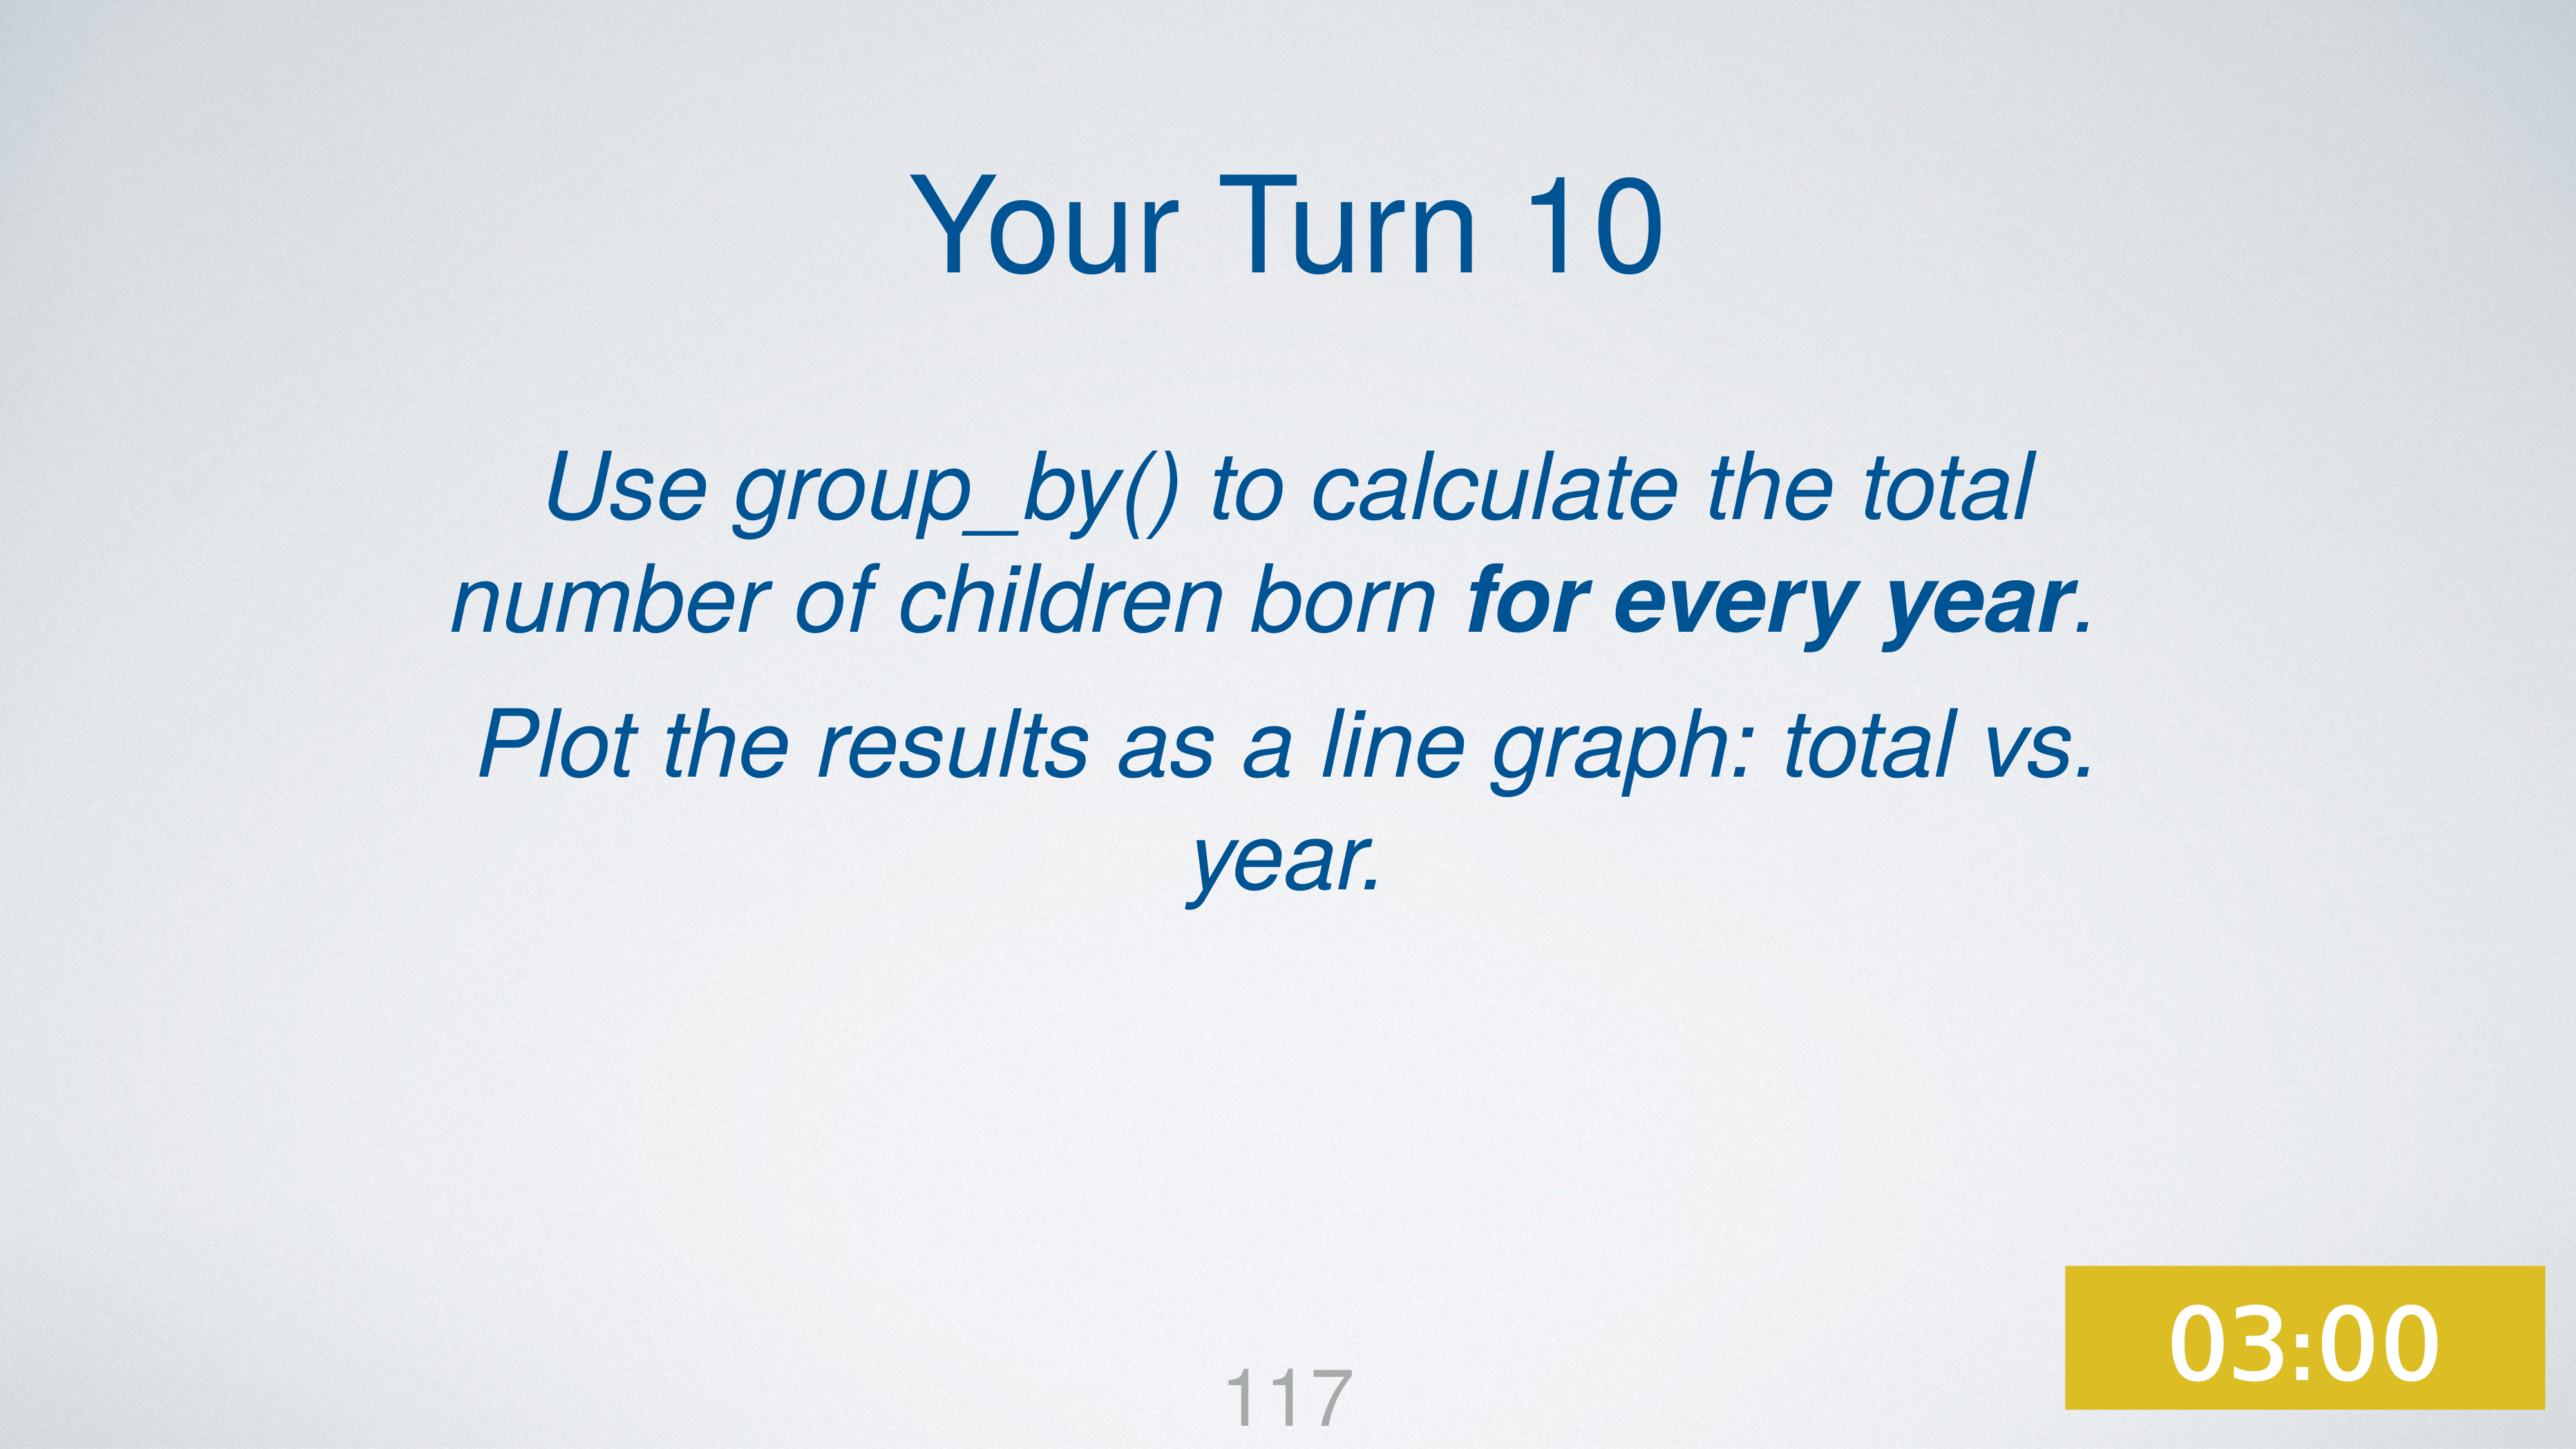

Your Turn 10
Use group_by() to calculate the total number of children born for every year.
Plot the results as a line graph: total vs. year.
03:00
117